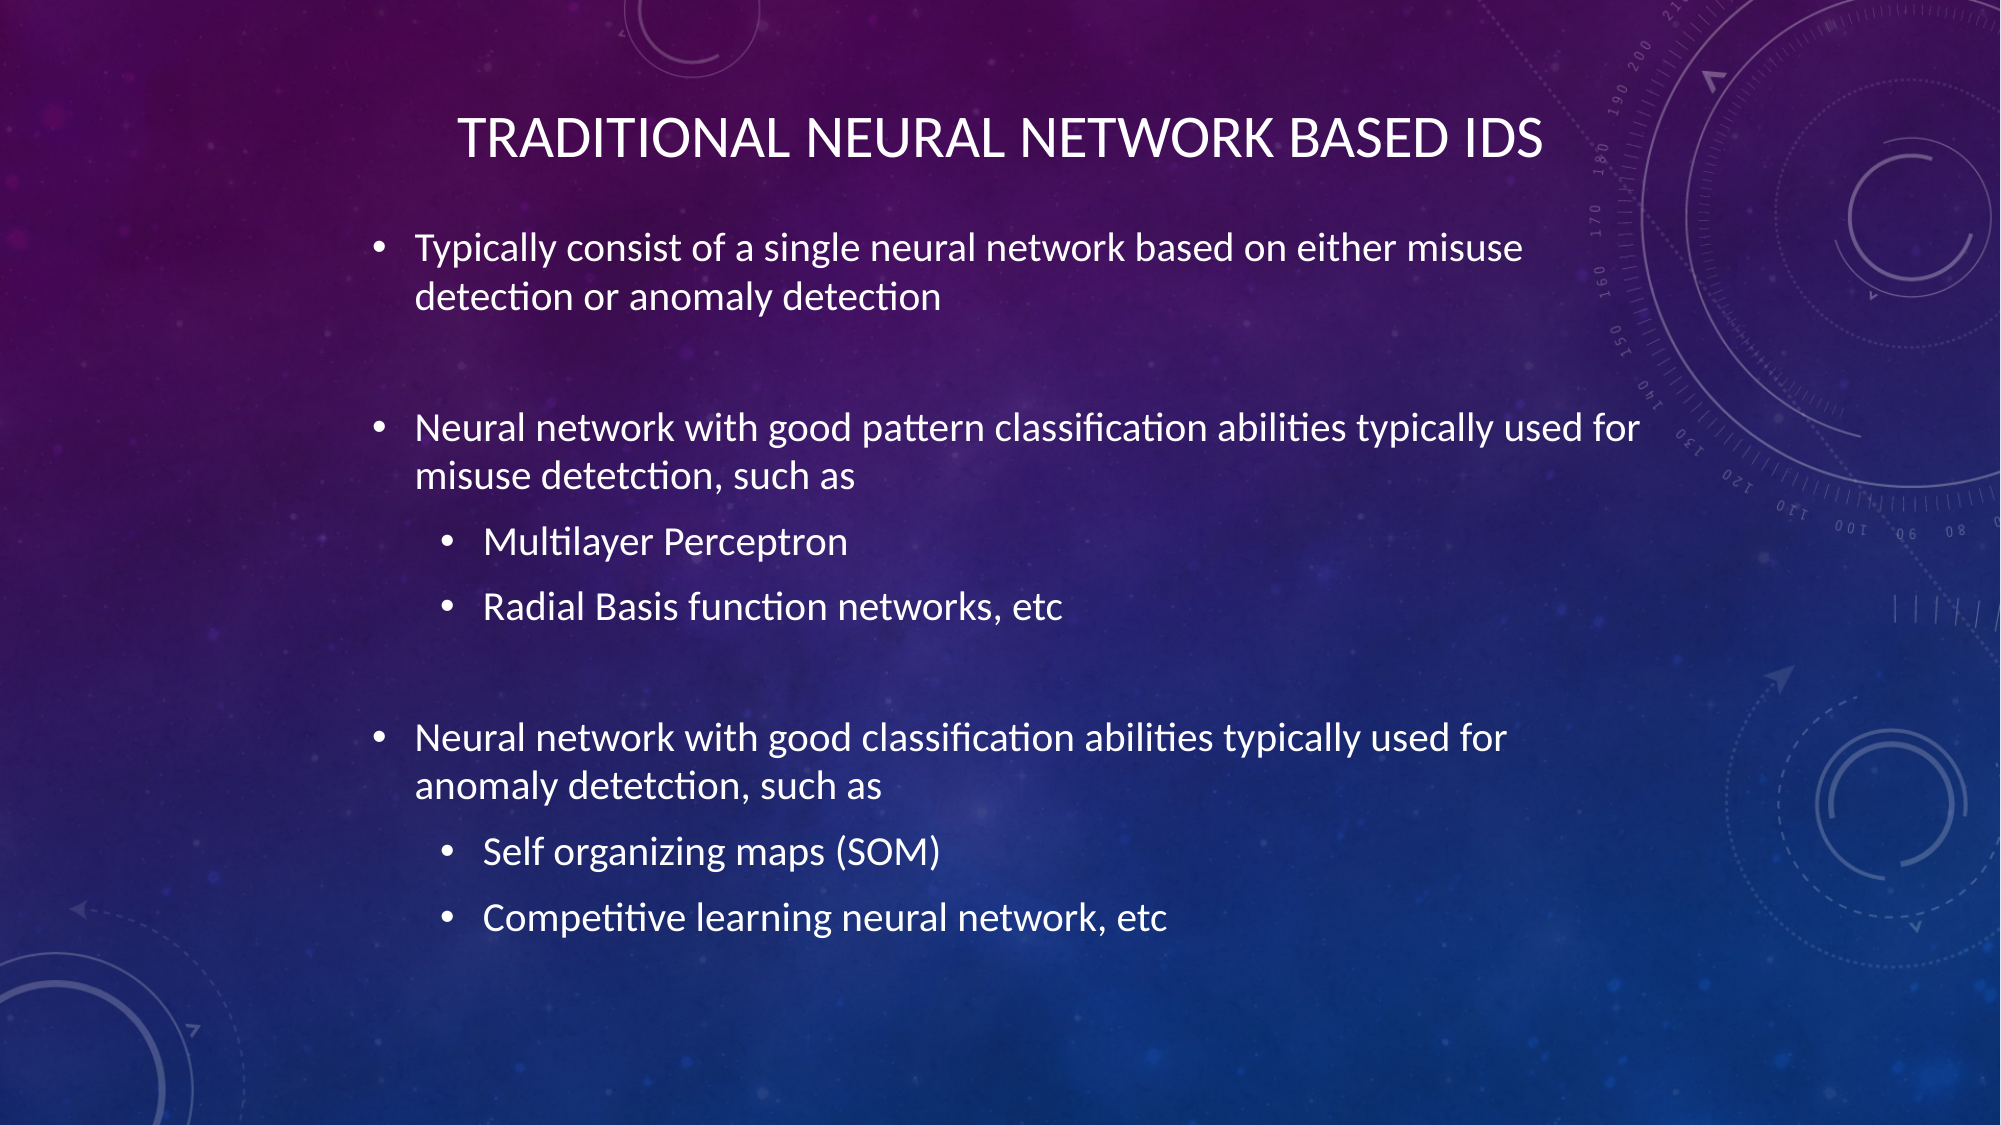

# Traditional Neural Network Based IDS
Typically consist of a single neural network based on either misuse detection or anomaly detection

Neural network with good pattern classification abilities typically used for misuse detetction, such as
Multilayer Perceptron
Radial Basis function networks, etc

Neural network with good classification abilities typically used for anomaly detetction, such as
Self organizing maps (SOM)
Competitive learning neural network, etc